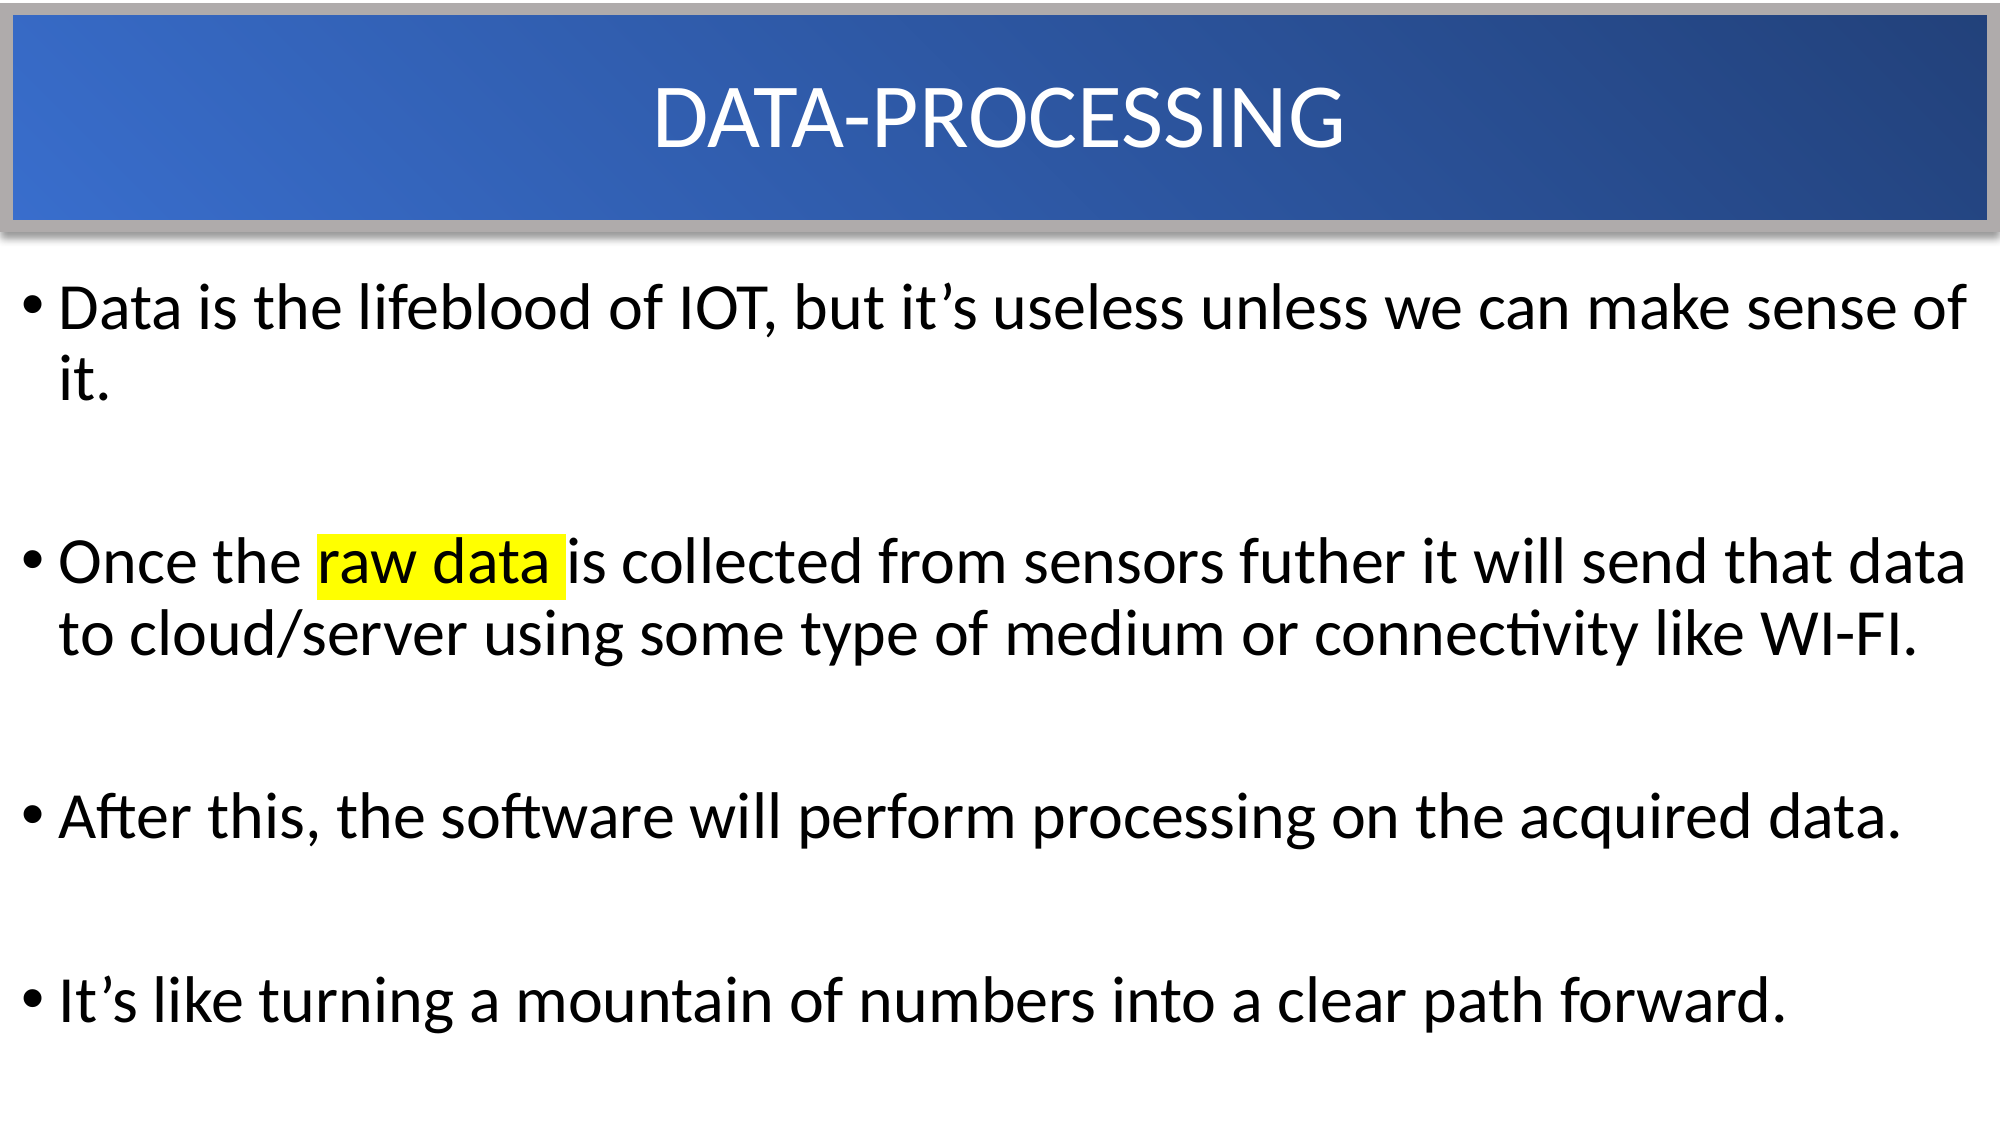

# DATA-PROCESSING
Data is the lifeblood of IOT, but it’s useless unless we can make sense of it.

Once the raw data is collected from sensors futher it will send that data to cloud/server using some type of medium or connectivity like WI-FI.

After this, the software will perform processing on the acquired data.

It’s like turning a mountain of numbers into a clear path forward.